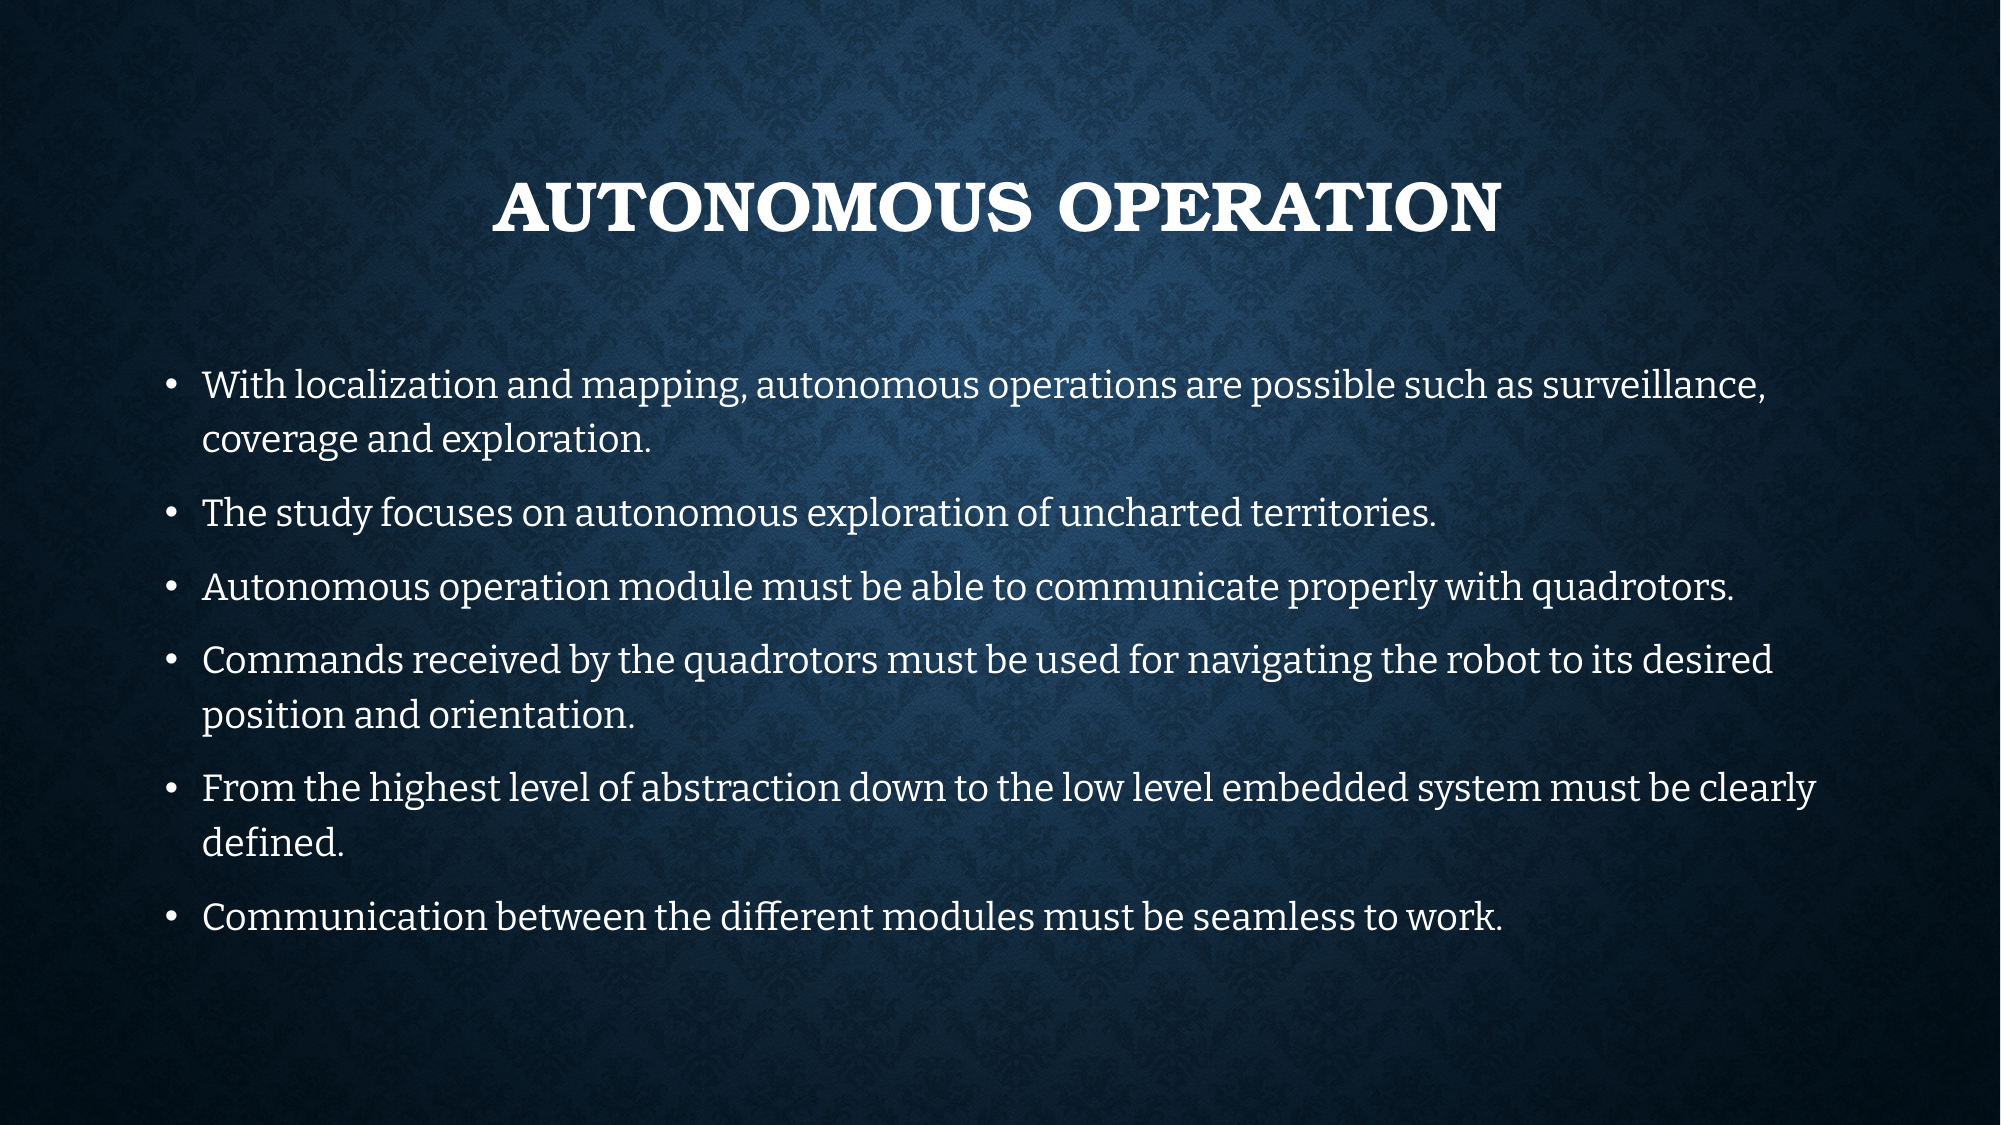

# Autonomous Operation
With localization and mapping, autonomous operations are possible such as surveillance, coverage and exploration.
The study focuses on autonomous exploration of uncharted territories.
Autonomous operation module must be able to communicate properly with quadrotors.
Commands received by the quadrotors must be used for navigating the robot to its desired position and orientation.
From the highest level of abstraction down to the low level embedded system must be clearly defined.
Communication between the different modules must be seamless to work.